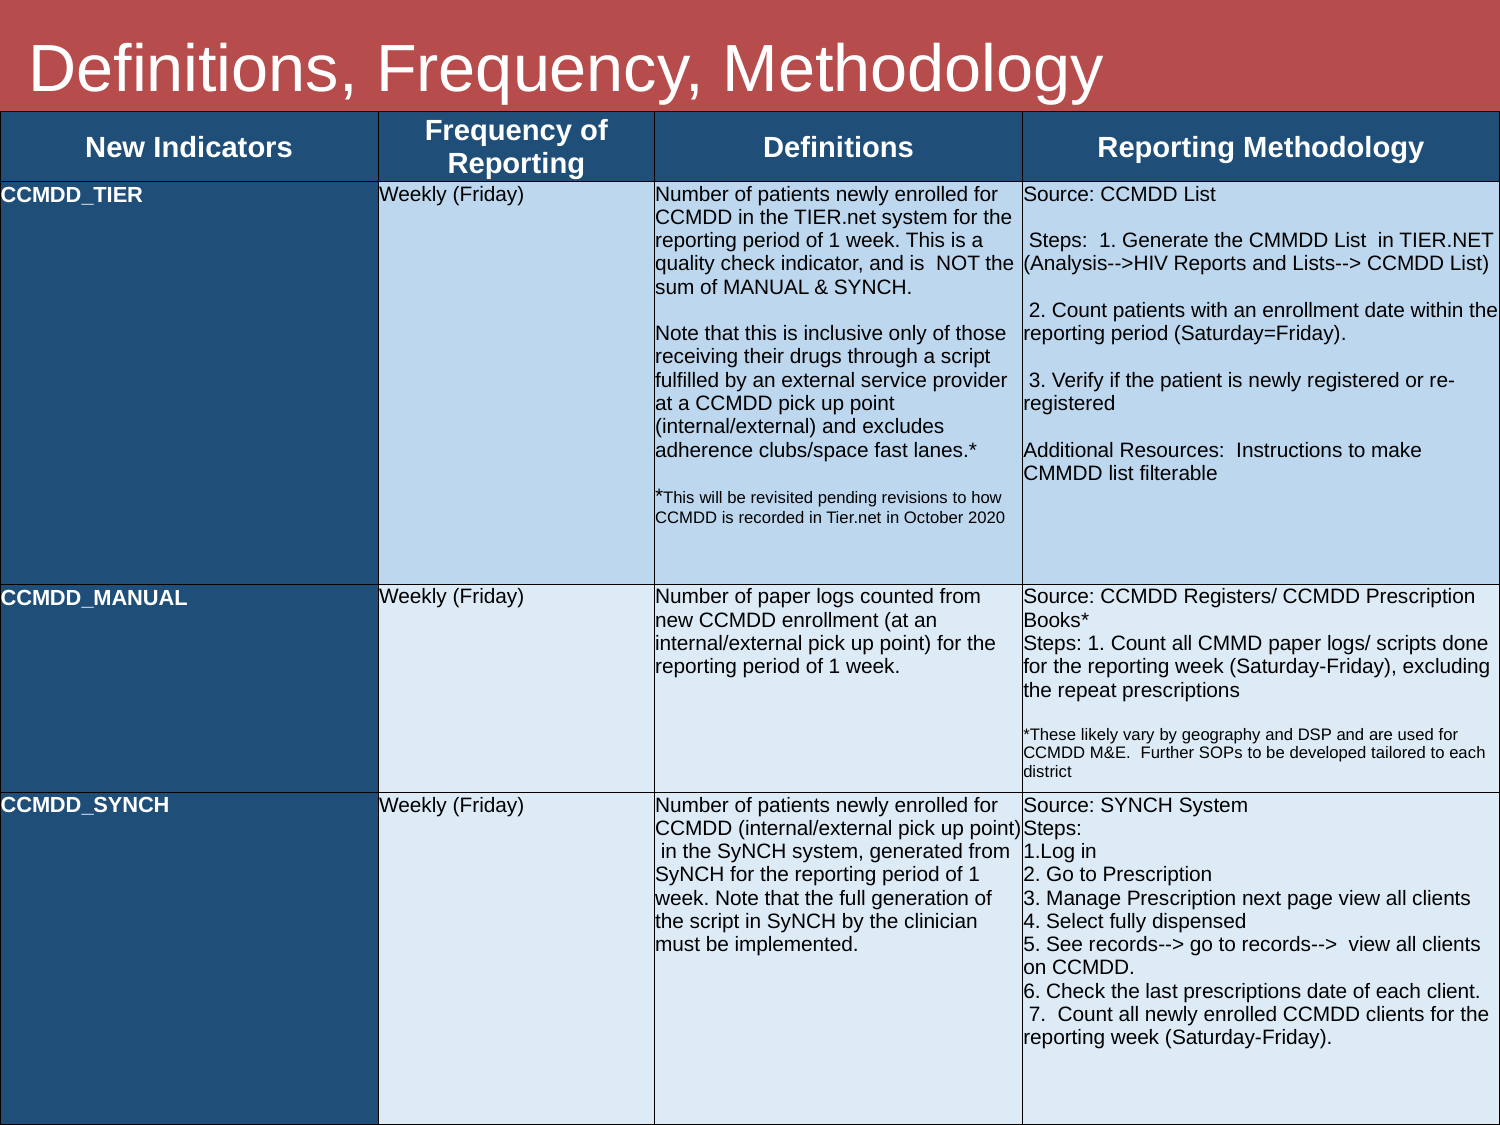

Definitions, Frequency, Methodology
| New Indicators | Frequency of Reporting | Definitions | Reporting Methodology |
| --- | --- | --- | --- |
| CCMDD\_TIER | Weekly (Friday) | Number of patients newly enrolled for CCMDD in the TIER.net system for the reporting period of 1 week. This is a quality check indicator, and is  NOT the sum of MANUAL & SYNCH. Note that this is inclusive only of those receiving their drugs through a script fulfilled by an external service provider at a CCMDD pick up point (internal/external) and excludes adherence clubs/space fast lanes.\* \*This will be revisited pending revisions to how CCMDD is recorded in Tier.net in October 2020 | Source: CCMDD List Steps: 1. Generate the CMMDD List in TIER.NET (Analysis-->HIV Reports and Lists--> CCMDD List) 2. Count patients with an enrollment date within the reporting period (Saturday=Friday). 3. Verify if the patient is newly registered or re-registered Additional Resources: Instructions to make CMMDD list filterable |
| CCMDD\_MANUAL | Weekly (Friday) | Number of paper logs counted from new CCMDD enrollment (at an internal/external pick up point) for the reporting period of 1 week. | Source: CCMDD Registers/ CCMDD Prescription Books\* Steps: 1. Count all CMMD paper logs/ scripts done for the reporting week (Saturday-Friday), excluding the repeat prescriptions \*These likely vary by geography and DSP and are used for CCMDD M&E. Further SOPs to be developed tailored to each district |
| CCMDD\_SYNCH | Weekly (Friday) | Number of patients newly enrolled for CCMDD (internal/external pick up point) in the SyNCH system, generated from SyNCH for the reporting period of 1 week. Note that the full generation of the script in SyNCH by the clinician must be implemented. | Source: SYNCH System Steps: 1.Log in 2. Go to Prescription 3. Manage Prescription next page view all clients 4. Select fully dispensed 5. See records--> go to records--> view all clients on CCMDD. 6. Check the last prescriptions date of each client. 7. Count all newly enrolled CCMDD clients for the reporting week (Saturday-Friday). |